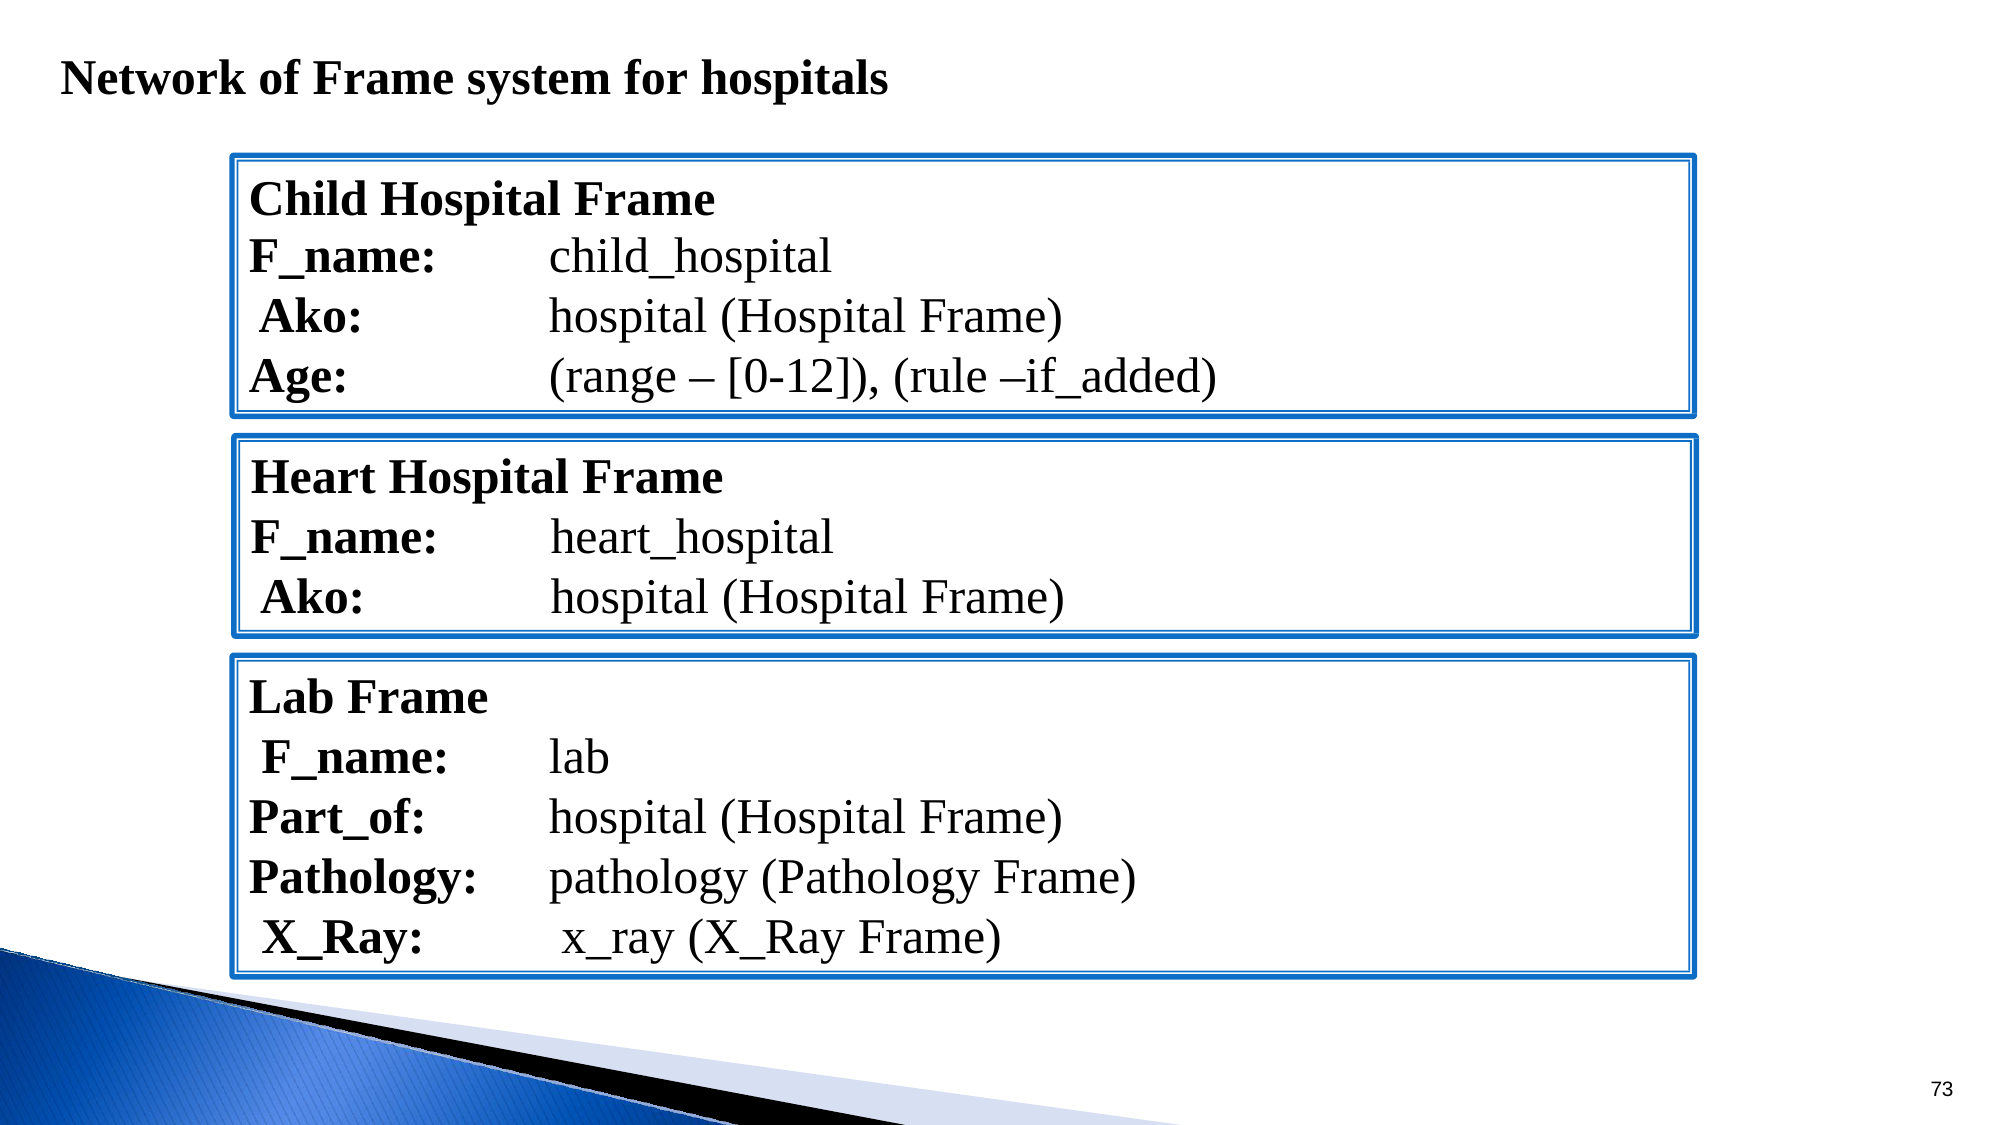

Network of Frame system for hospitals

Child Hospital Frame

F_name:  Ako:  Age:
child_hospital
hospital (Hospital Frame)
(range – [0-12]), (rule –if_added)

Heart Hospital Frame
F_name:  Ako:
heart_hospital
hospital (Hospital Frame)

Lab Frame  F_name:  Part_of:  Pathology:  X_Ray:
lab
hospital (Hospital Frame)  pathology (Pathology Frame)  x_ray (X_Ray Frame)
73